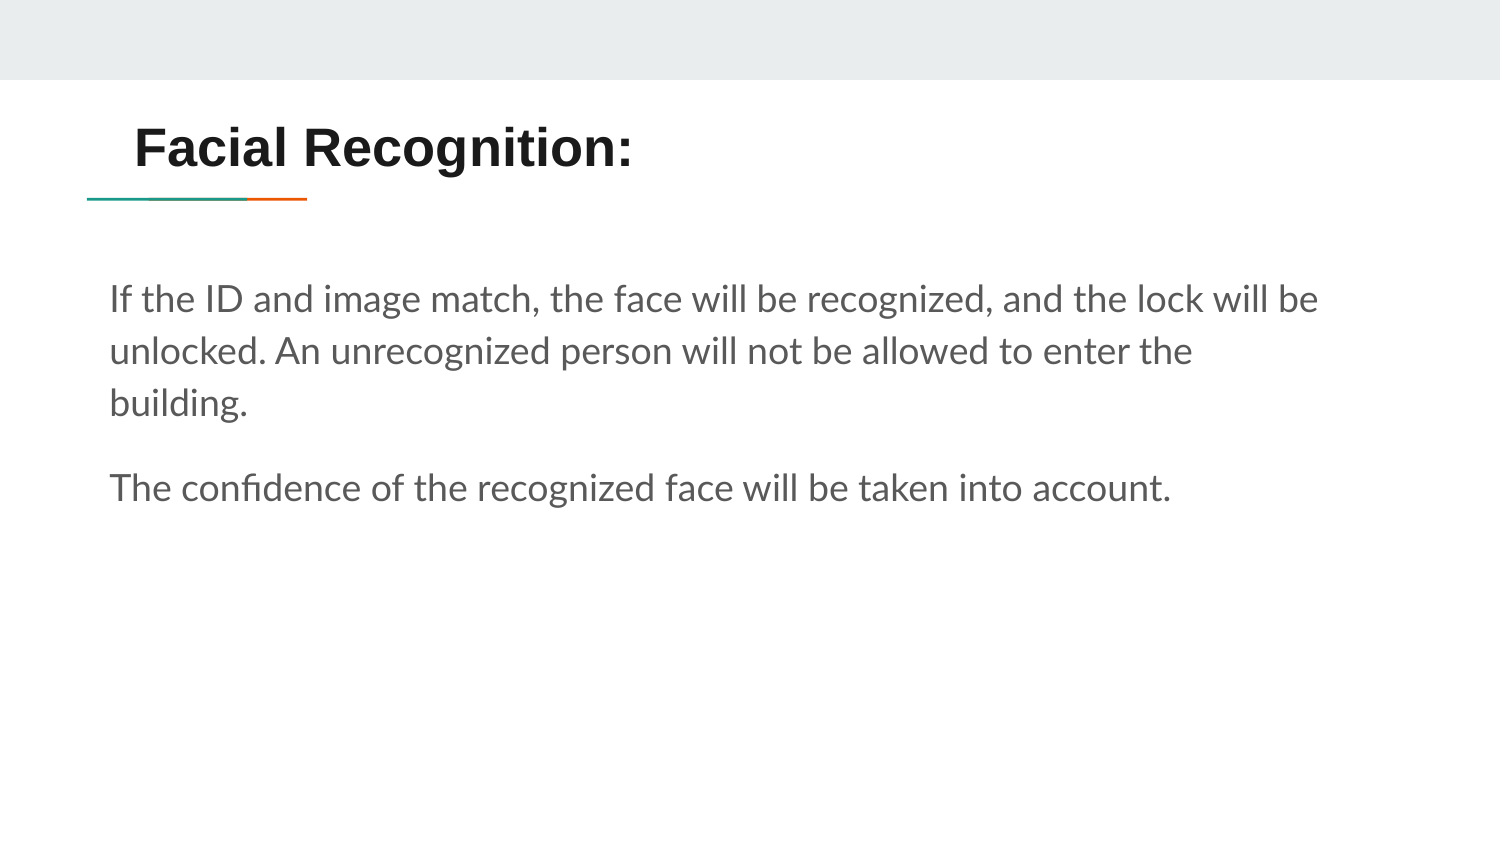

# Facial Recognition:
If the ID and image match, the face will be recognized, and the lock will be unlocked. An unrecognized person will not be allowed to enter the building.
The confidence of the recognized face will be taken into account.